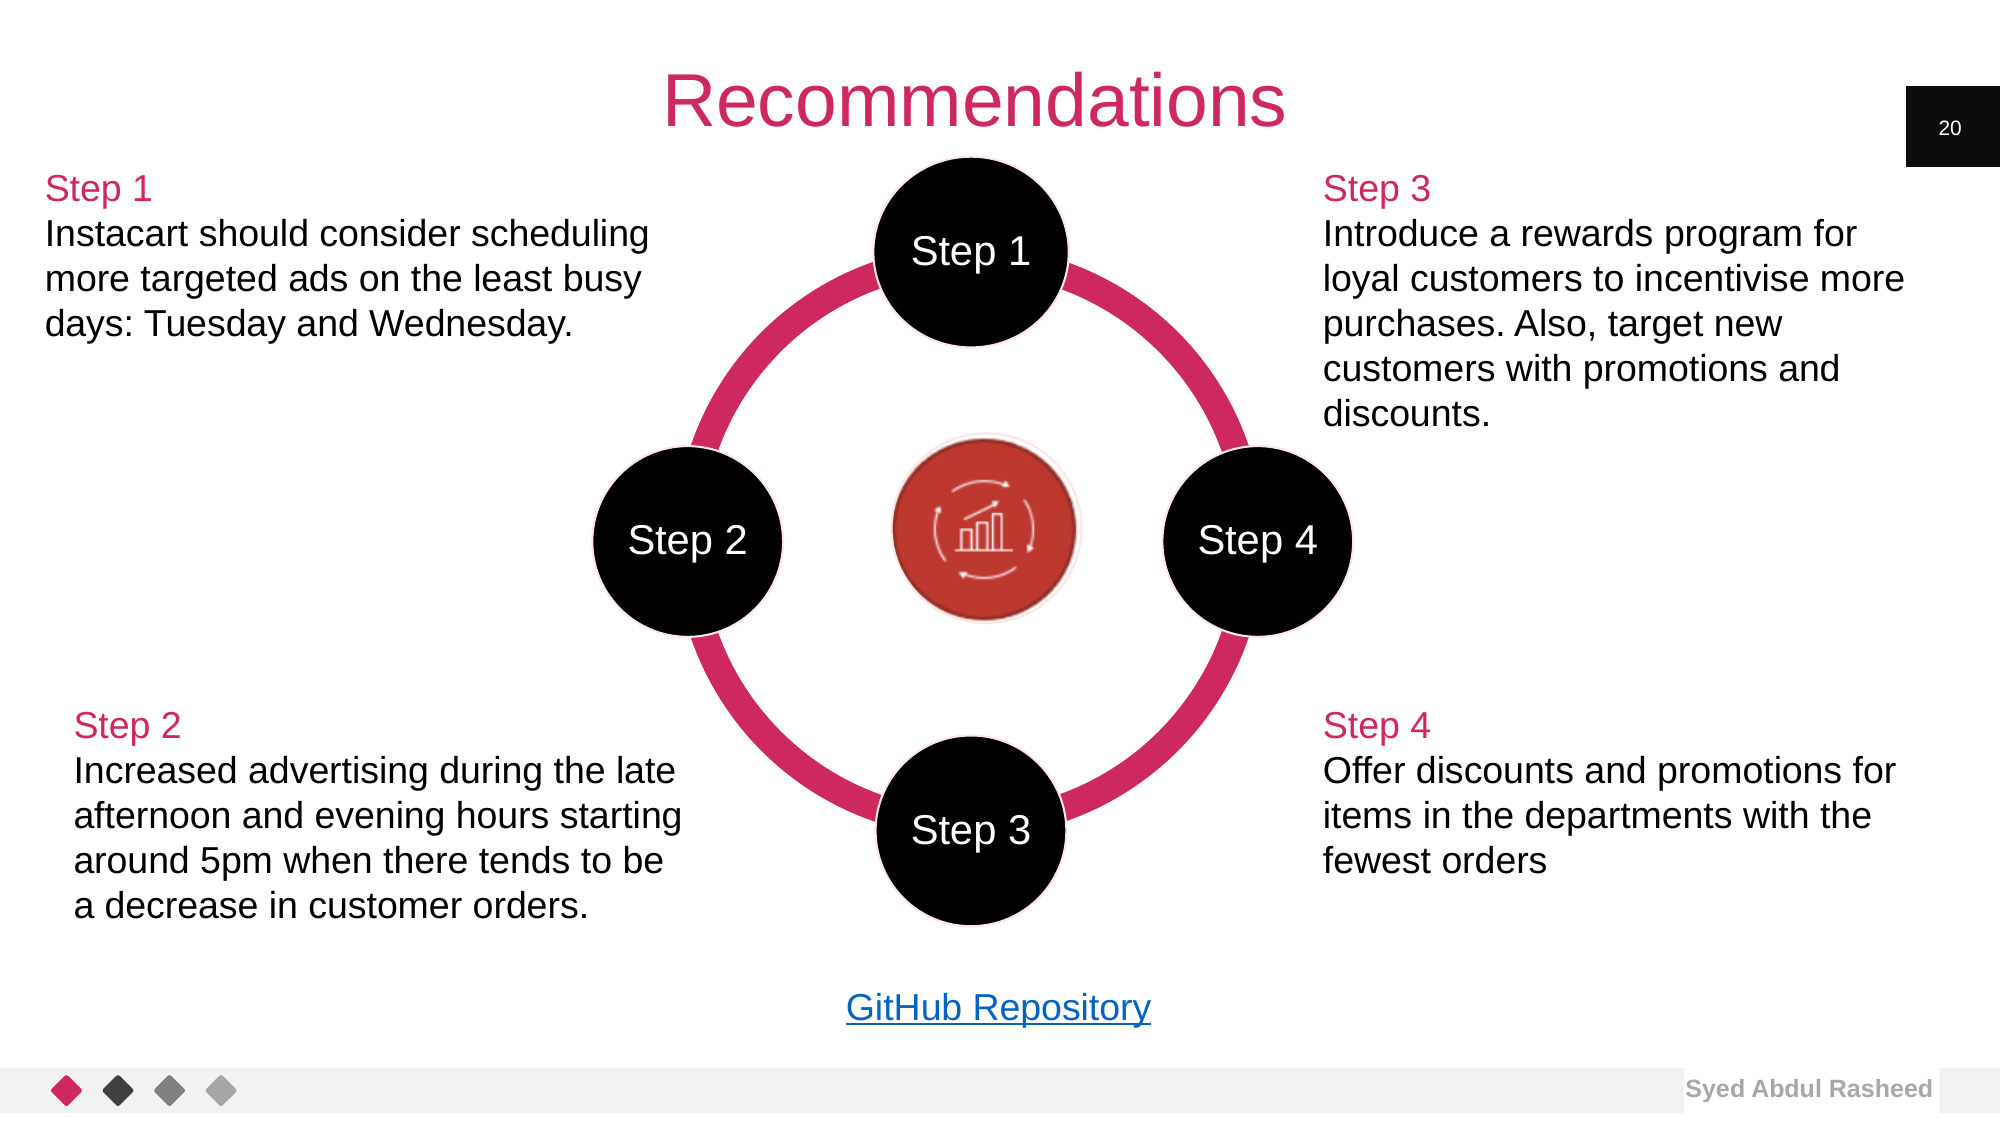

Recommendations
20
Step 1
Instacart should consider scheduling more targeted ads on the least busy days: Tuesday and Wednesday.
Step 3
Introduce a rewards program for loyal customers to incentivise more purchases. Also, target new customers with promotions and discounts.
Step 1

Step 2
Step 4
Step 3
Step 2
Increased advertising during the late afternoon and evening hours starting around 5pm when there tends to be a decrease in customer orders.
Step 4
Offer discounts and promotions for items in the departments with the fewest orders
GitHub Repository
Syed Abdul Rasheed